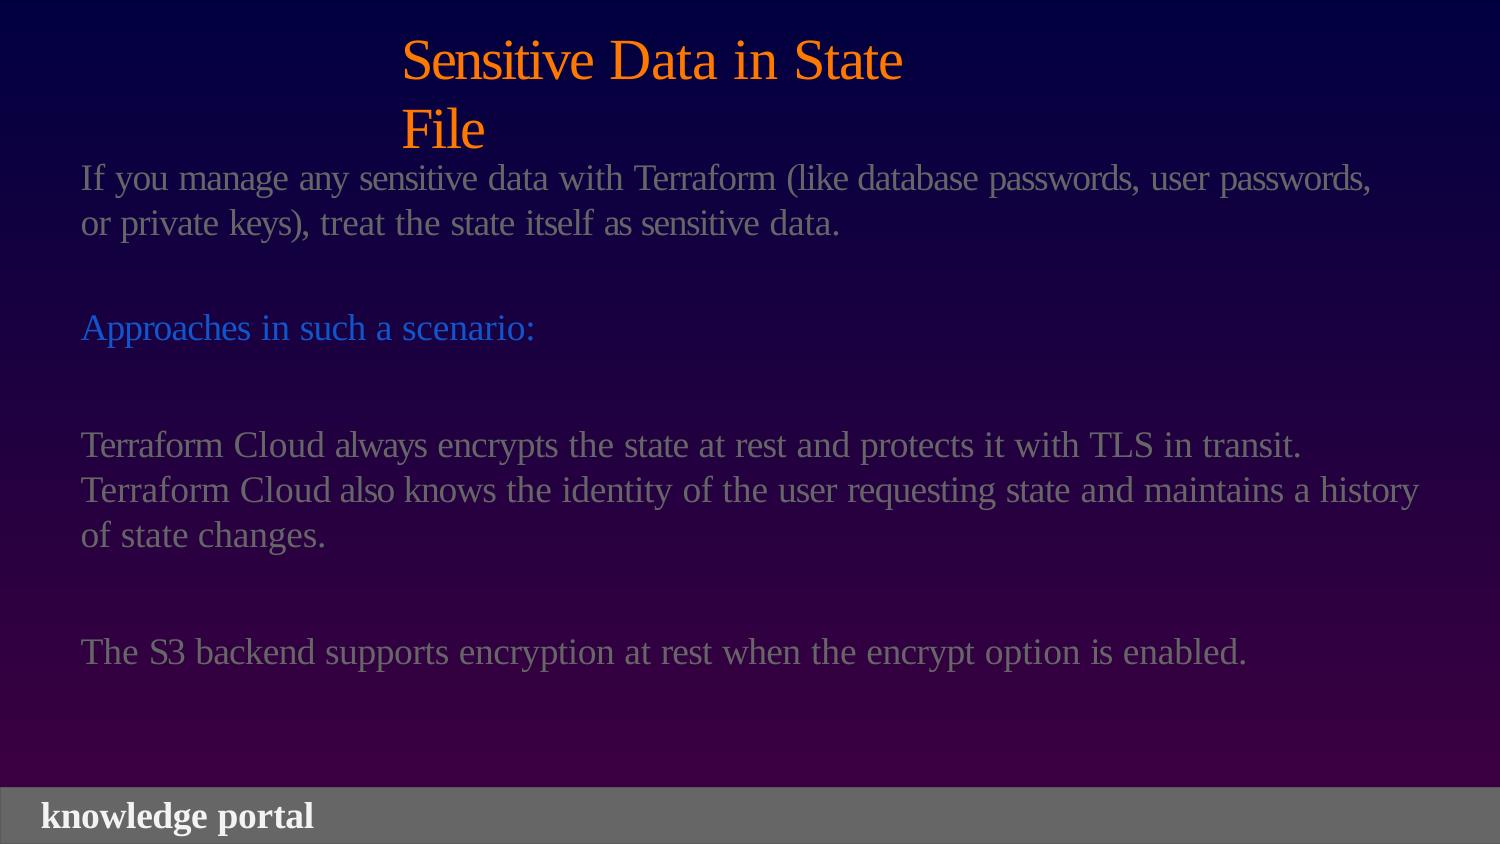

# Sensitive Data in State File
If you manage any sensitive data with Terraform (like database passwords, user passwords, or private keys), treat the state itself as sensitive data.

Approaches in such a scenario:

Terraform Cloud always encrypts the state at rest and protects it with TLS in transit. Terraform Cloud also knows the identity of the user requesting state and maintains a history of state changes.

The S3 backend supports encryption at rest when the encrypt option is enabled.

knowledge portal